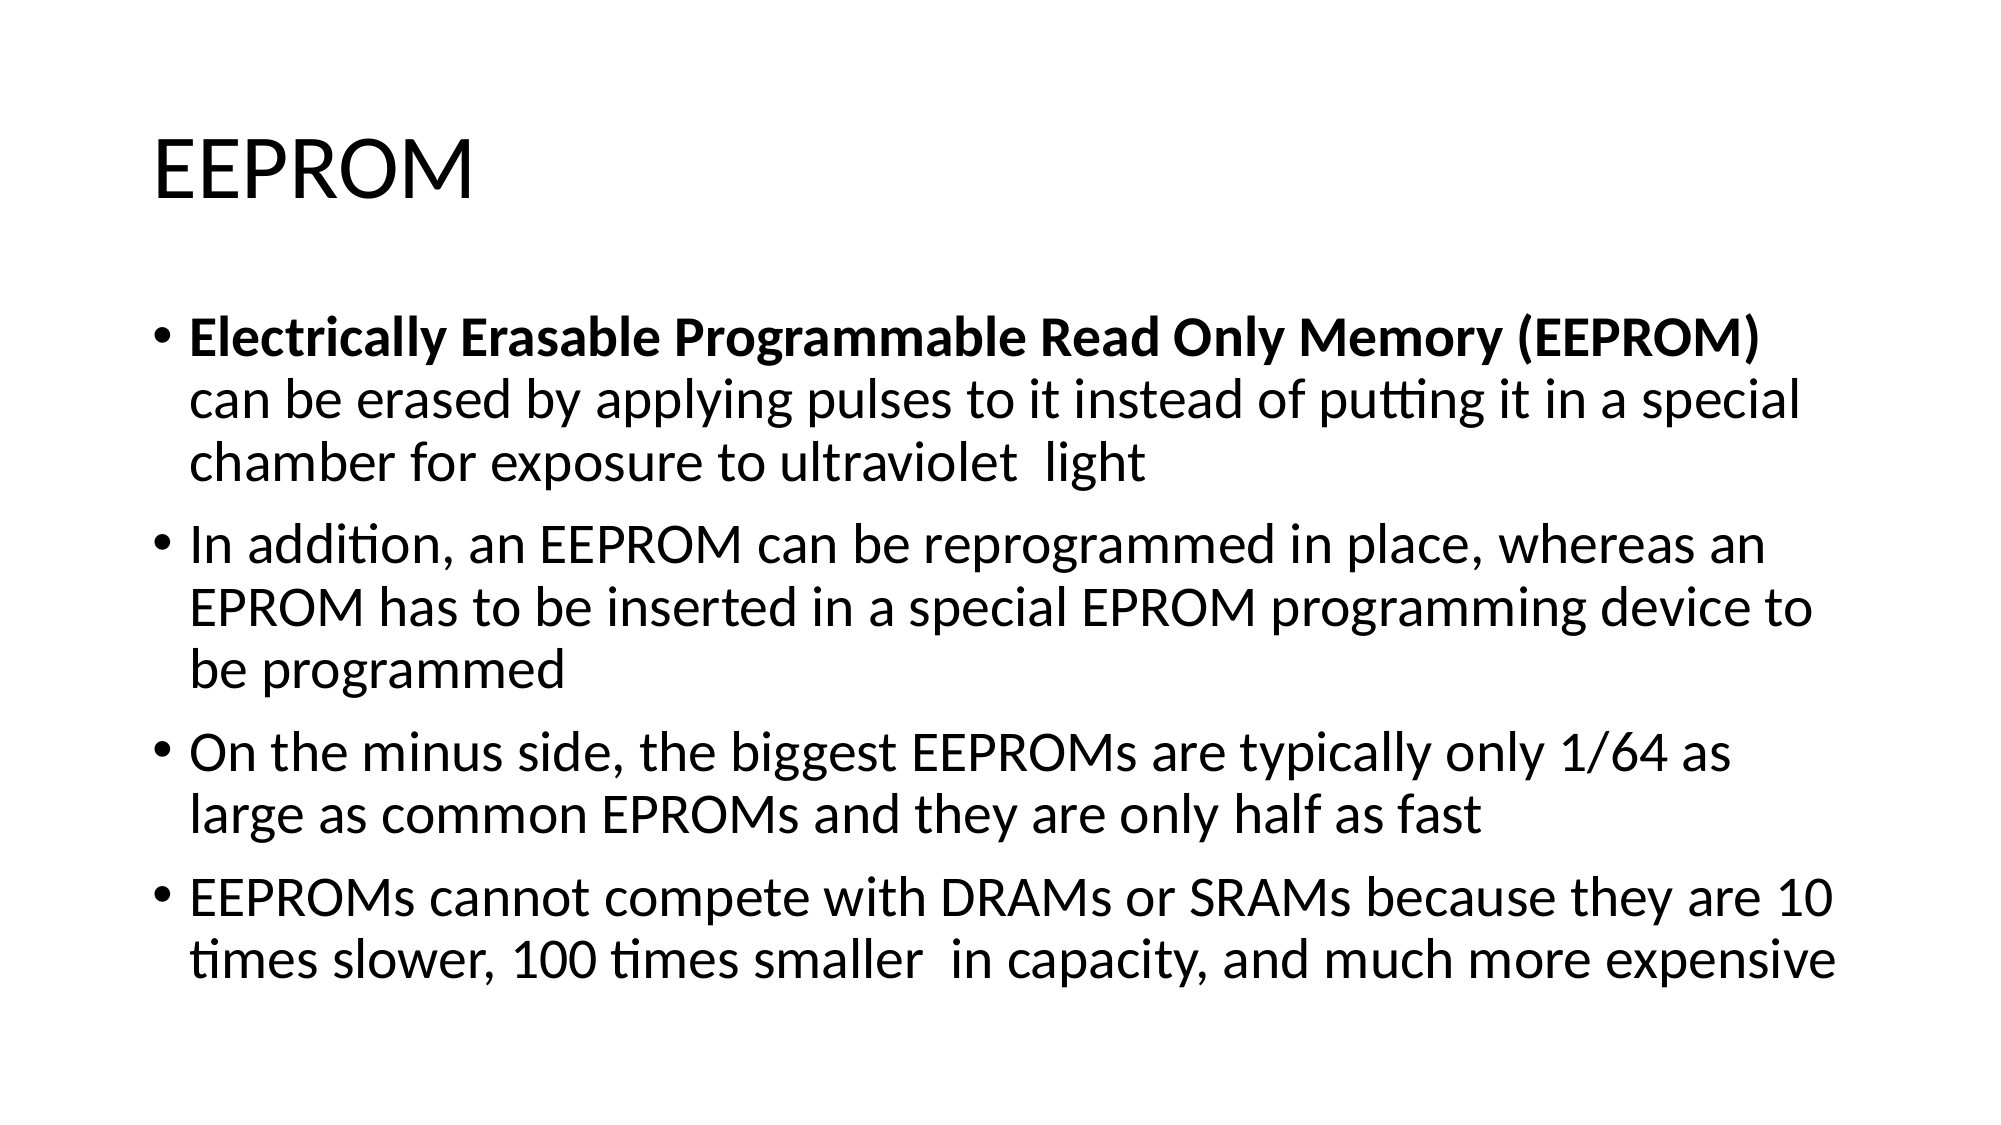

# EEPROM
Electrically Erasable Programmable Read Only Memory (EEPROM) can be erased by applying pulses to it instead of putting it in a special chamber for exposure to ultraviolet  light
In addition, an EEPROM can be reprogrammed in place, whereas an  EPROM has to be inserted in a special EPROM programming device to be programmed
On the minus side, the biggest EEPROMs are typically only 1/64 as large as common EPROMs and they are only half as fast
EEPROMs cannot compete with DRAMs or SRAMs because they are 10 times slower, 100 times smaller  in capacity, and much more expensive